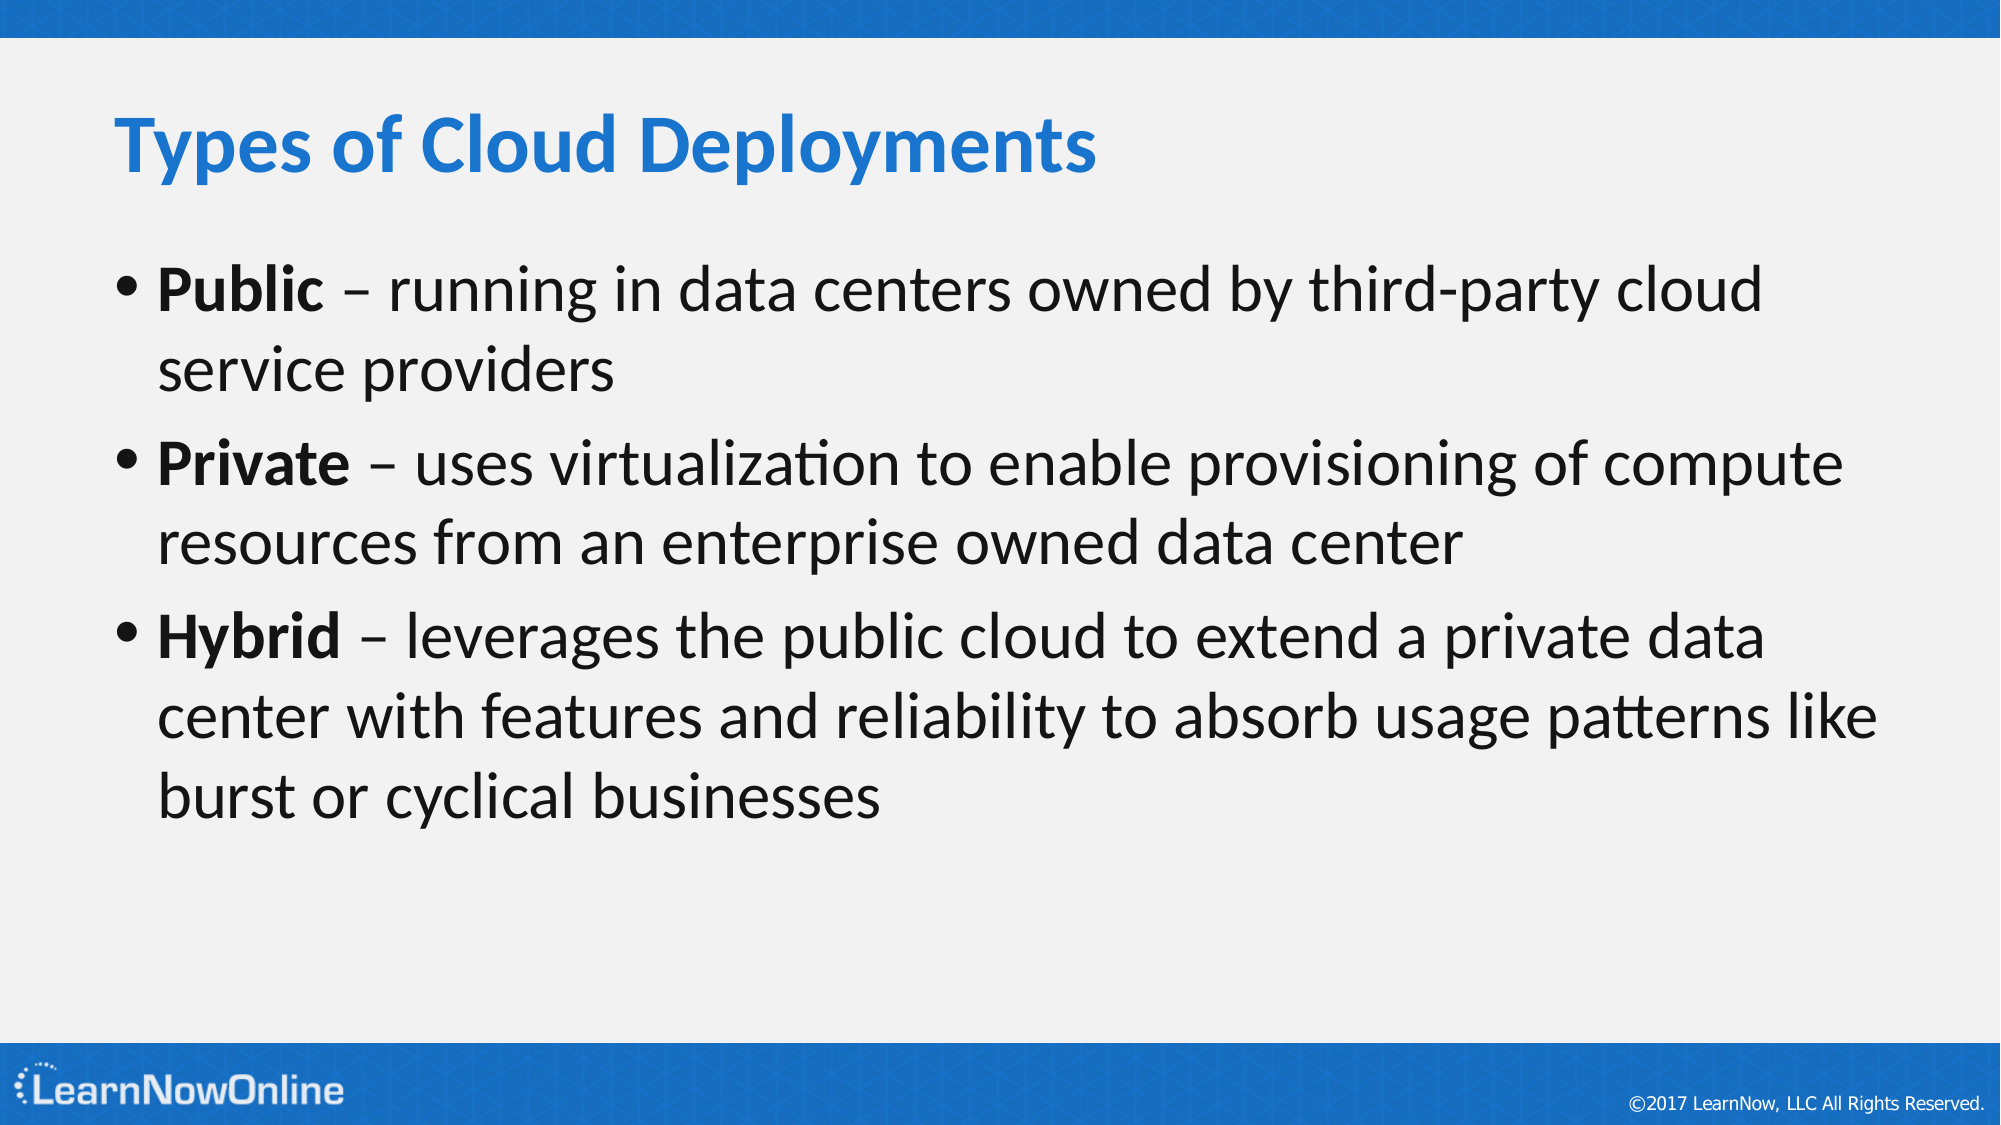

# Types of Cloud Deployments
Public – running in data centers owned by third-party cloud service providers
Private – uses virtualization to enable provisioning of compute resources from an enterprise owned data center
Hybrid – leverages the public cloud to extend a private data center with features and reliability to absorb usage patterns like burst or cyclical businesses